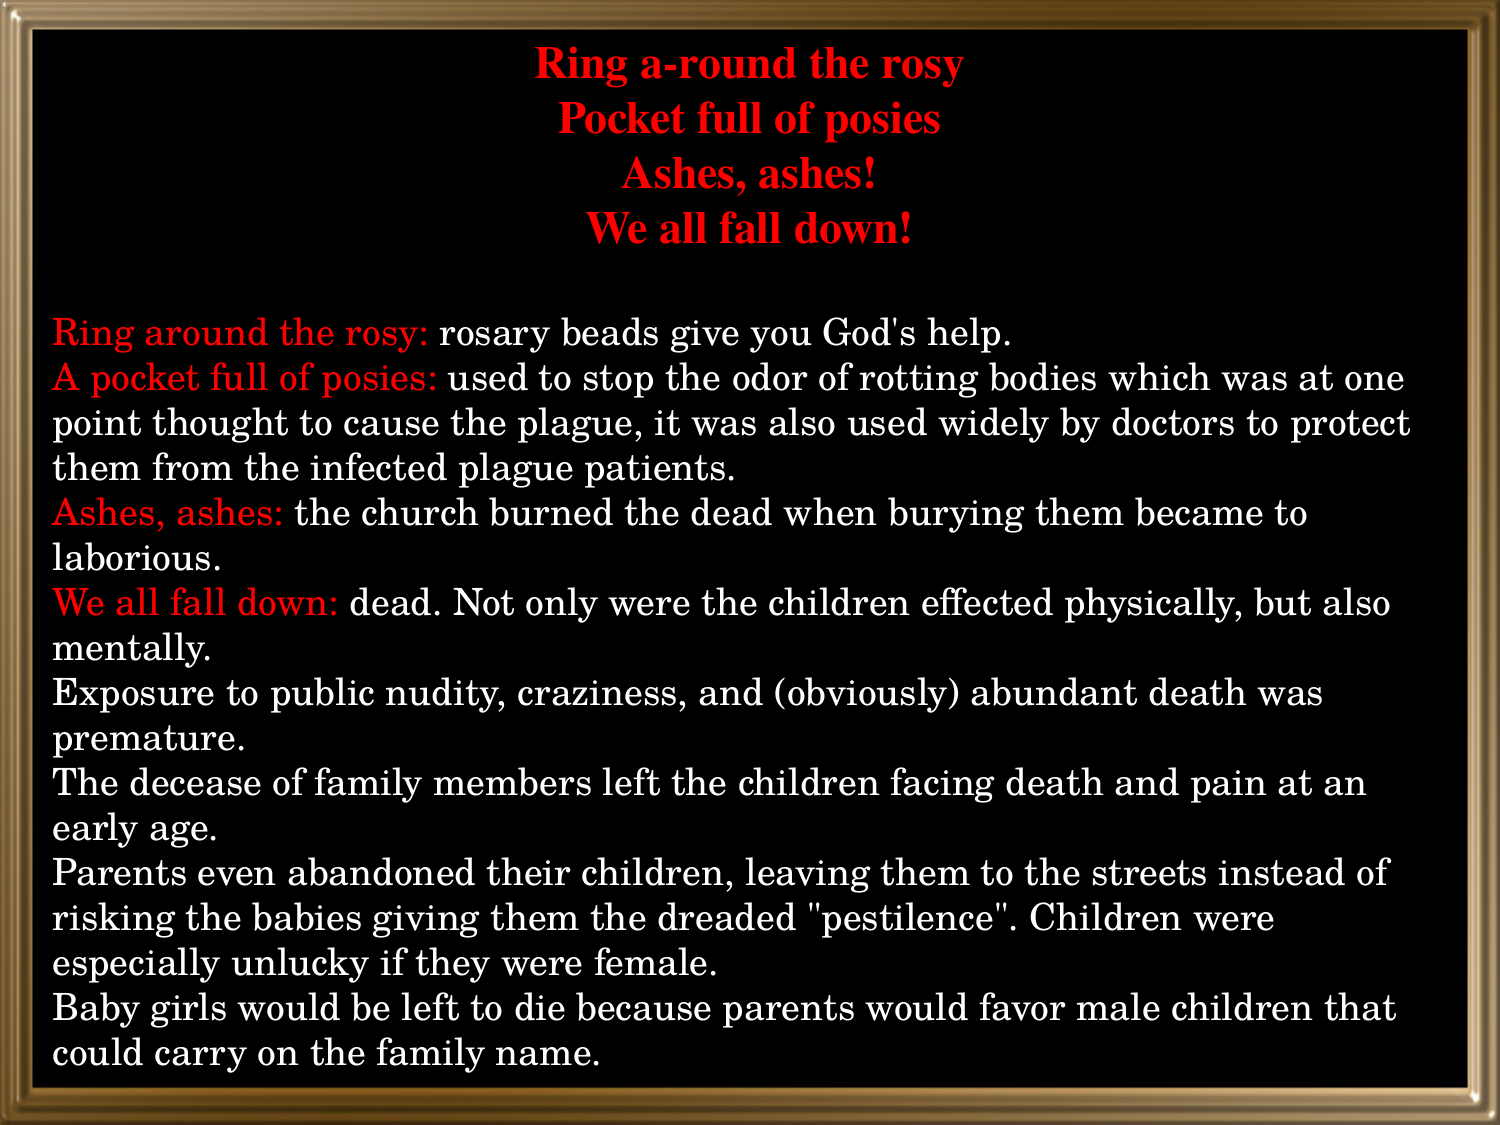

Ring a-round the rosy
Pocket full of posies
Ashes, ashes!
We all fall down!

Ring around the rosy: rosary beads give you God's help.
A pocket full of posies: used to stop the odor of rotting bodies which was at one point thought to cause the plague, it was also used widely by doctors to protect them from the infected plague patients.
Ashes, ashes: the church burned the dead when burying them became to laborious.
We all fall down: dead. Not only were the children effected physically, but also mentally.
Exposure to public nudity, craziness, and (obviously) abundant death was premature.
The decease of family members left the children facing death and pain at an early age.
Parents even abandoned their children, leaving them to the streets instead of risking the babies giving them the dreaded "pestilence". Children were especially unlucky if they were female.
Baby girls would be left to die because parents would favor male children that could carry on the family name.